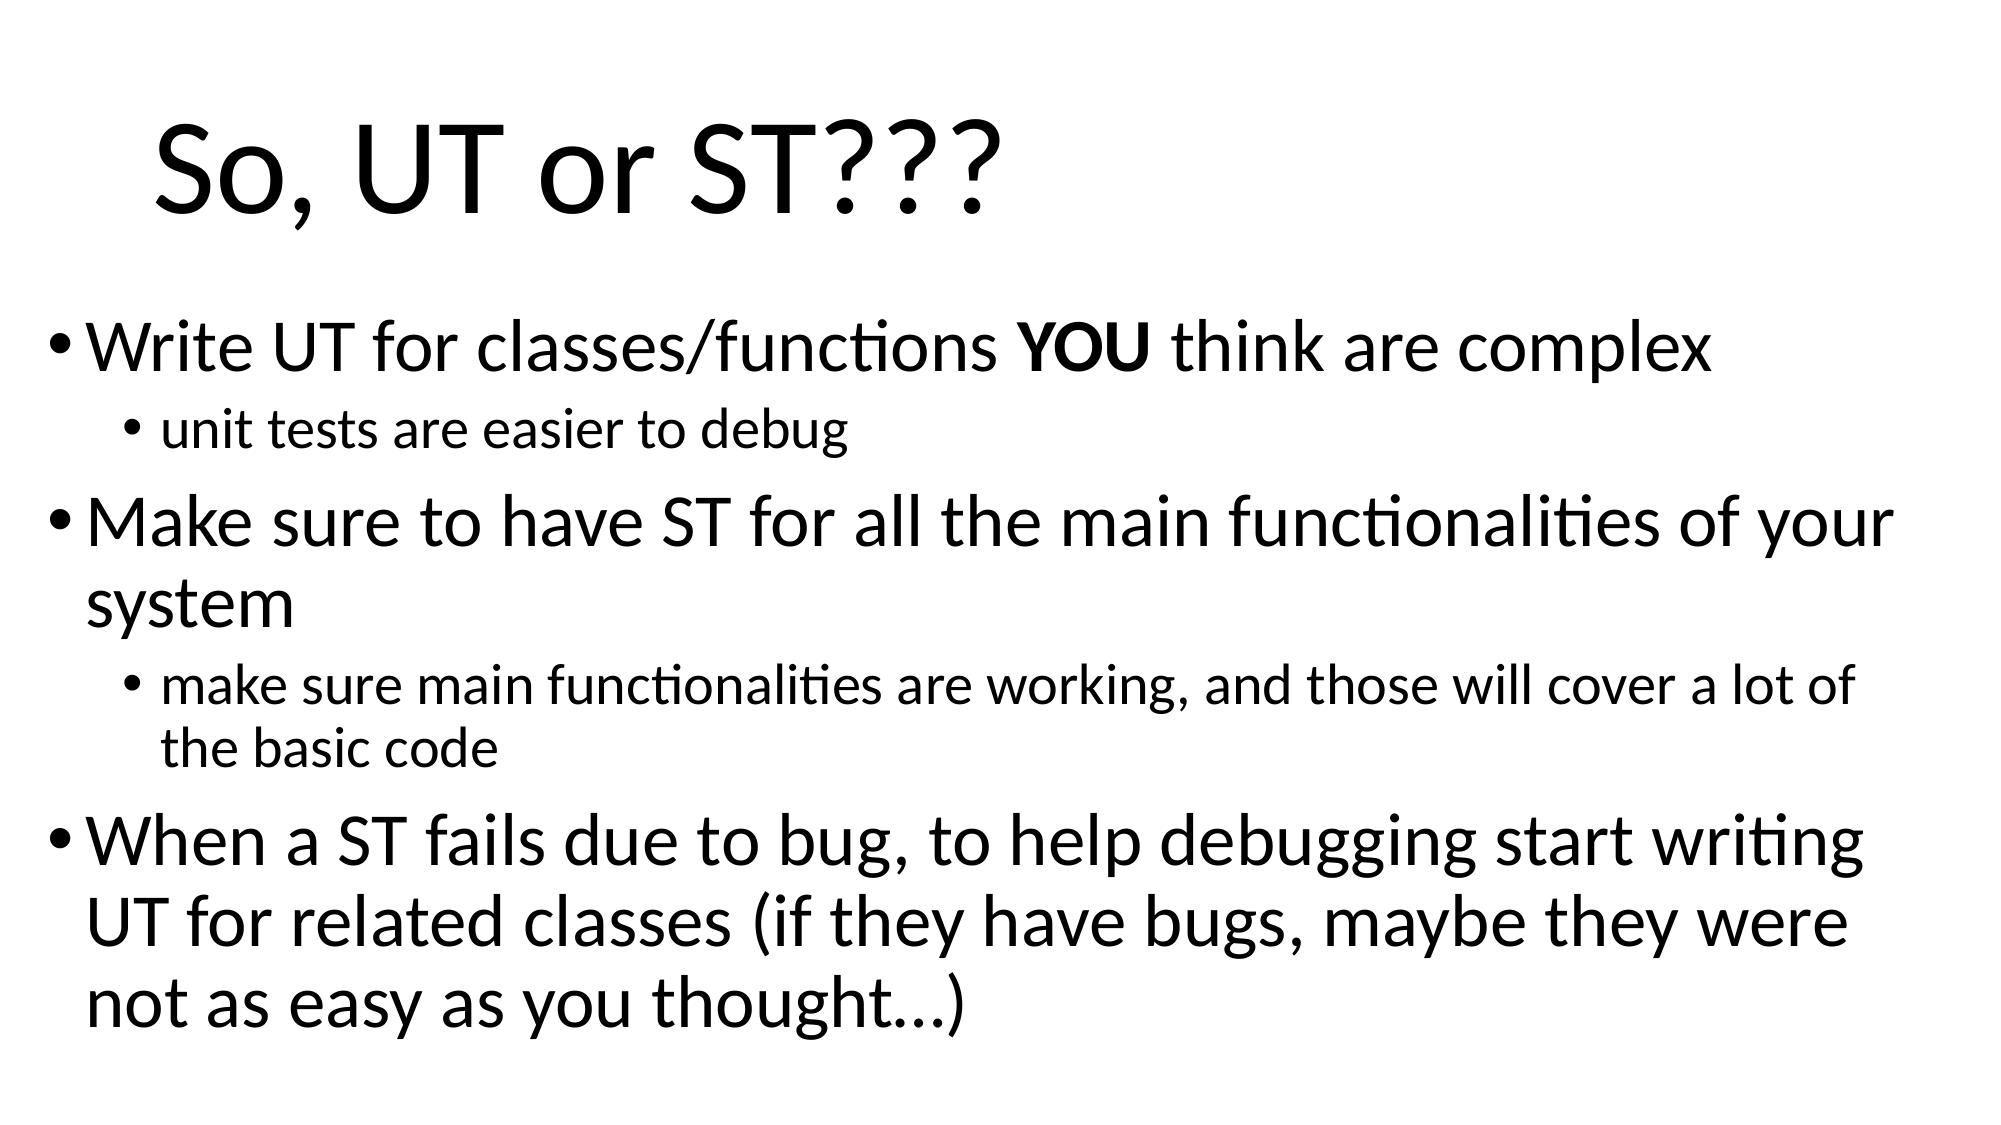

# So, UT or ST???
Write UT for classes/functions YOU think are complex
unit tests are easier to debug
Make sure to have ST for all the main functionalities of your system
make sure main functionalities are working, and those will cover a lot of the basic code
When a ST fails due to bug, to help debugging start writing UT for related classes (if they have bugs, maybe they were not as easy as you thought…)